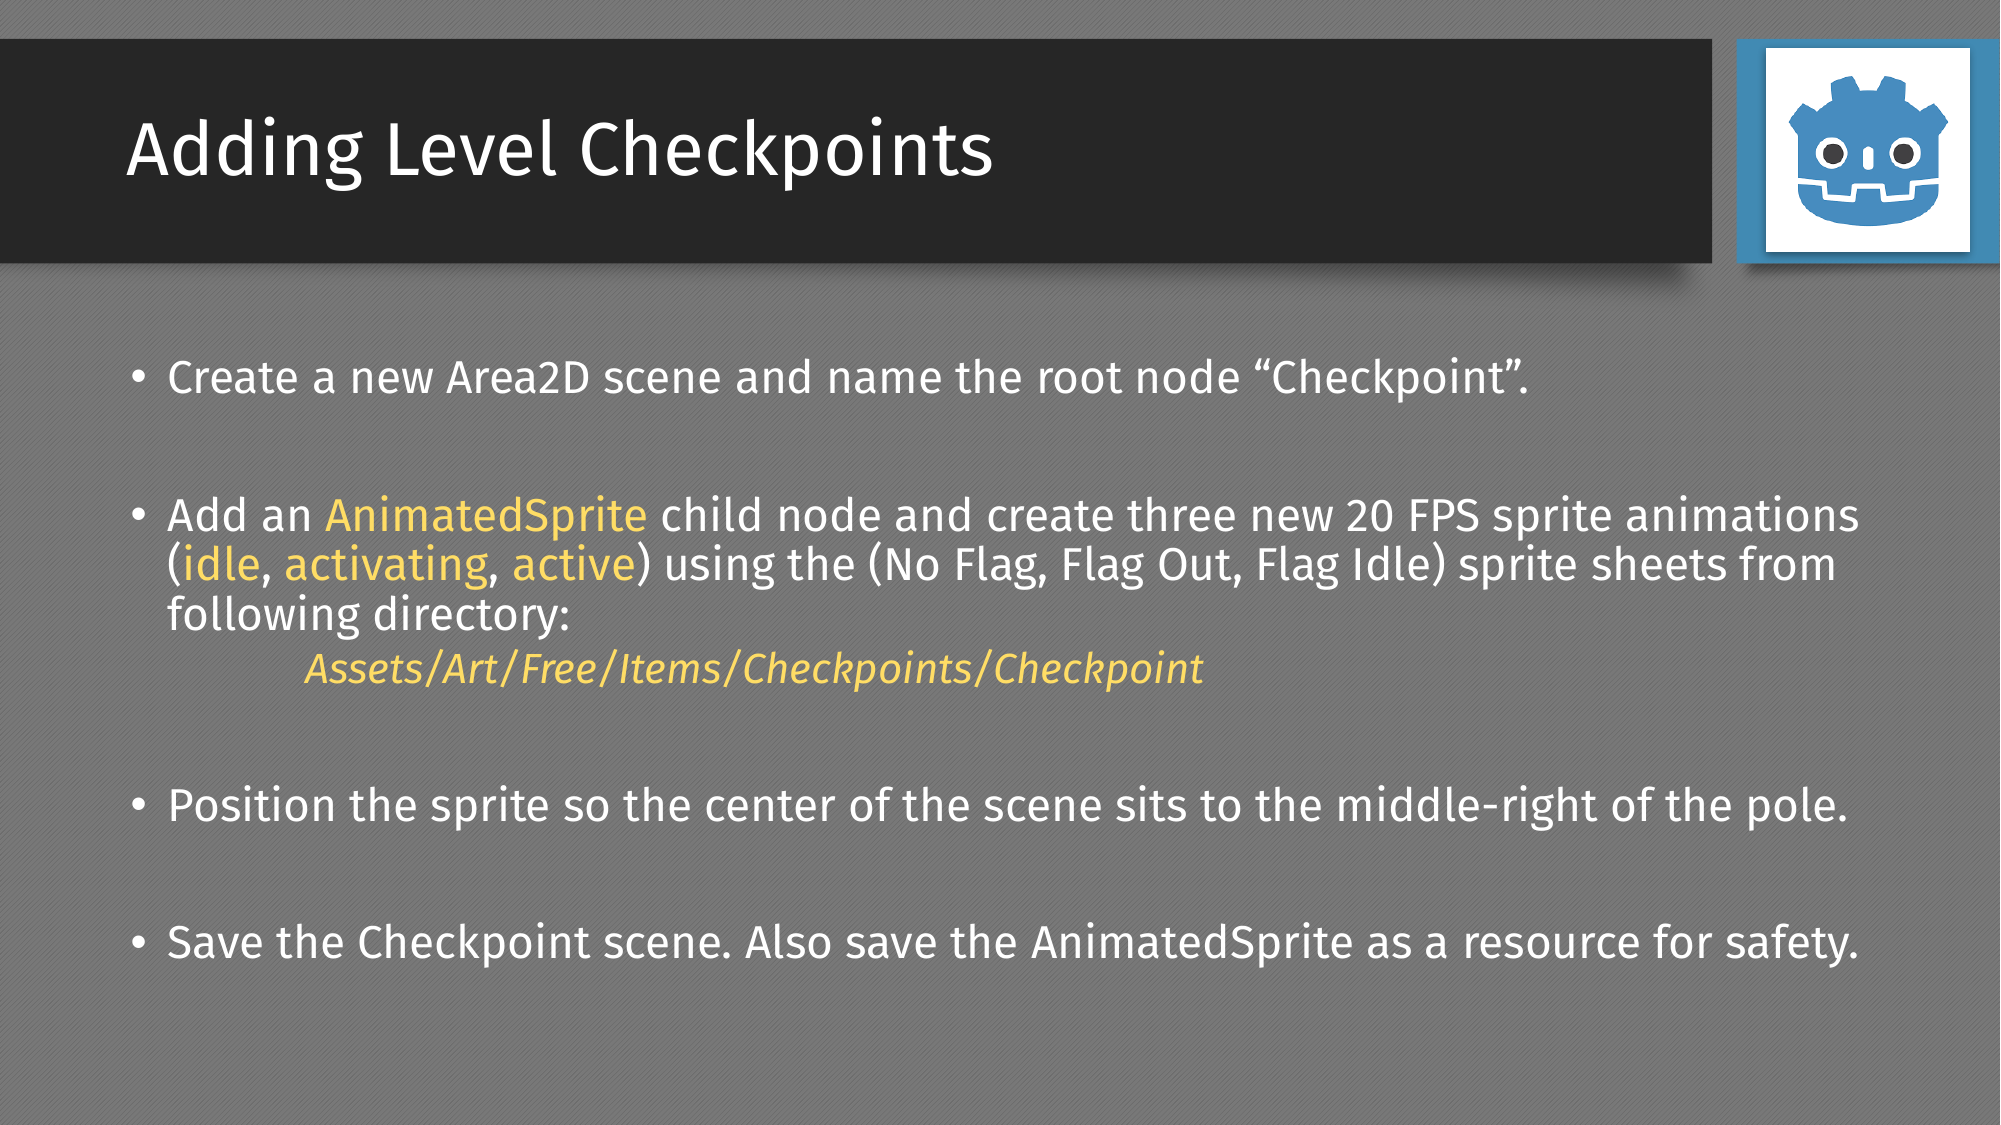

# Adding Level Checkpoints
Create a new Area2D scene and name the root node “Checkpoint”.

Add an AnimatedSprite child node and create three new 20 FPS sprite animations (idle, activating, active) using the (No Flag, Flag Out, Flag Idle) sprite sheets from following directory:
	Assets/Art/Free/Items/Checkpoints/Checkpoint

Position the sprite so the center of the scene sits to the middle-right of the pole.

Save the Checkpoint scene. Also save the AnimatedSprite as a resource for safety.